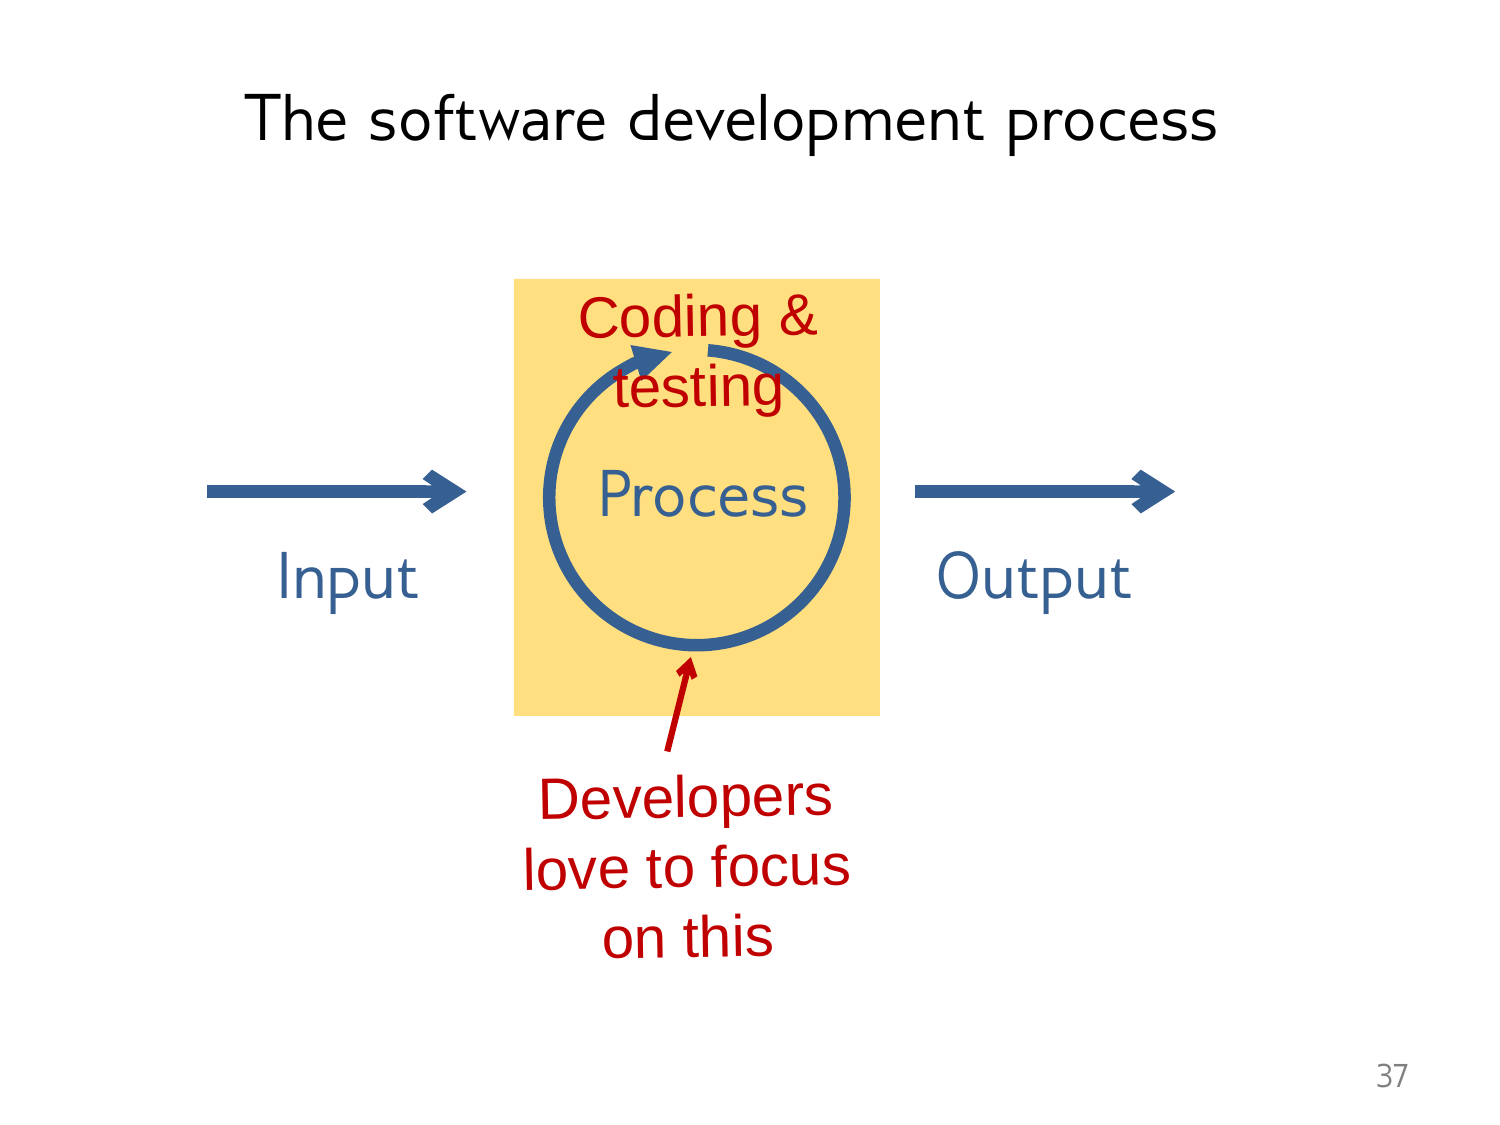

The software development process
Coding & testing

Process
Input
Output
Developers love to focus on this